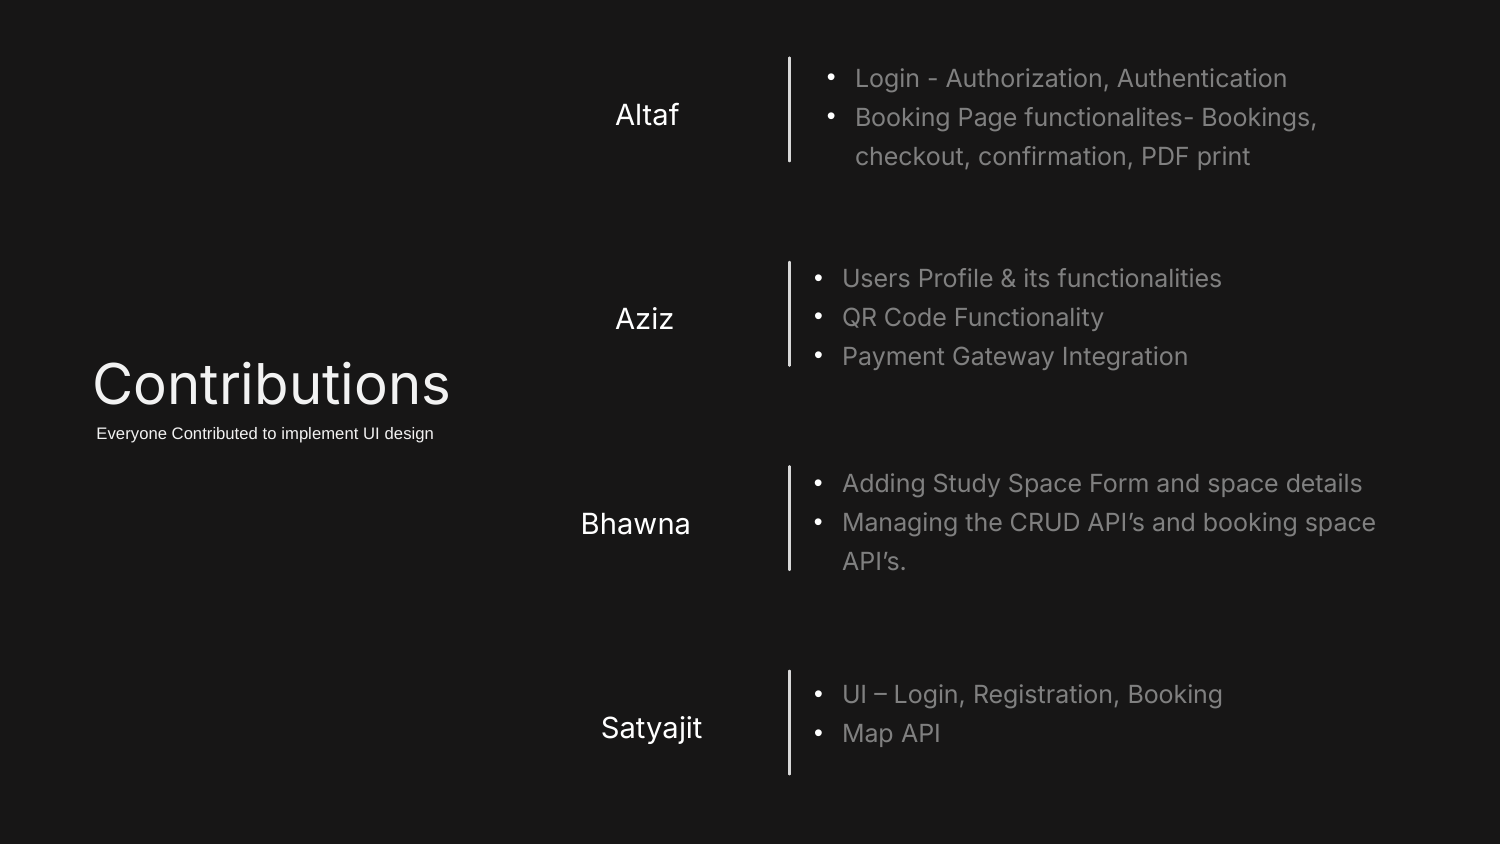

Login - Authorization, Authentication
Booking Page functionalites- Bookings, checkout, confirmation, PDF print
Altaf
Aziz
Bhawna
Satyajit
Users Profile & its functionalities
QR Code Functionality
Payment Gateway Integration
Contributions
Everyone Contributed to implement UI design
Adding Study Space Form and space details
Managing the CRUD API’s and booking space API’s.
UI – Login, Registration, Booking
Map API